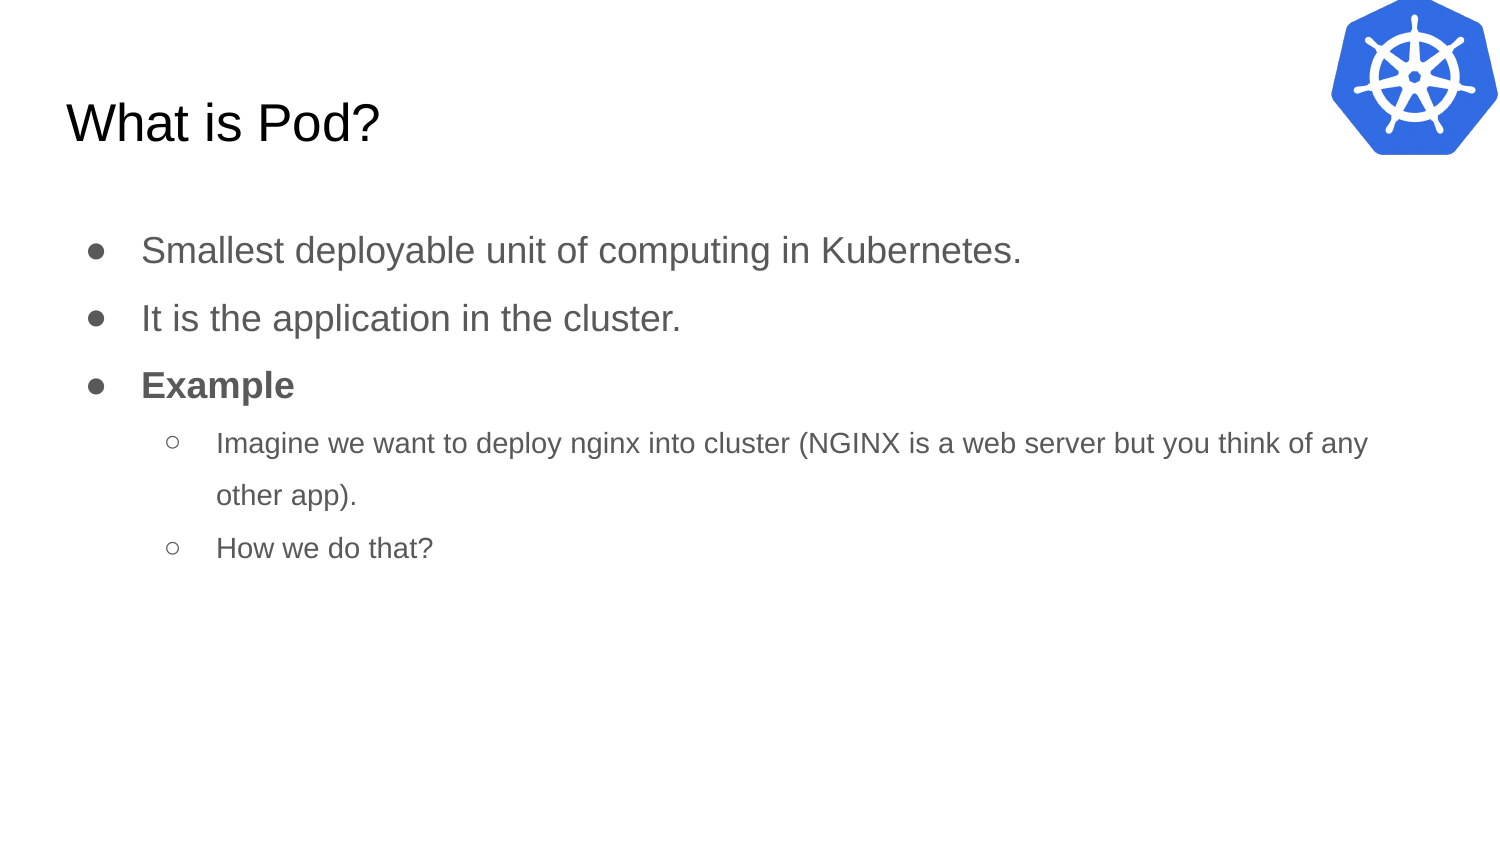

# What is Pod?
Smallest deployable unit of computing in Kubernetes.
It is the application in the cluster.
Example
Imagine we want to deploy nginx into cluster (NGINX is a web server but you think of any other app).
How we do that?